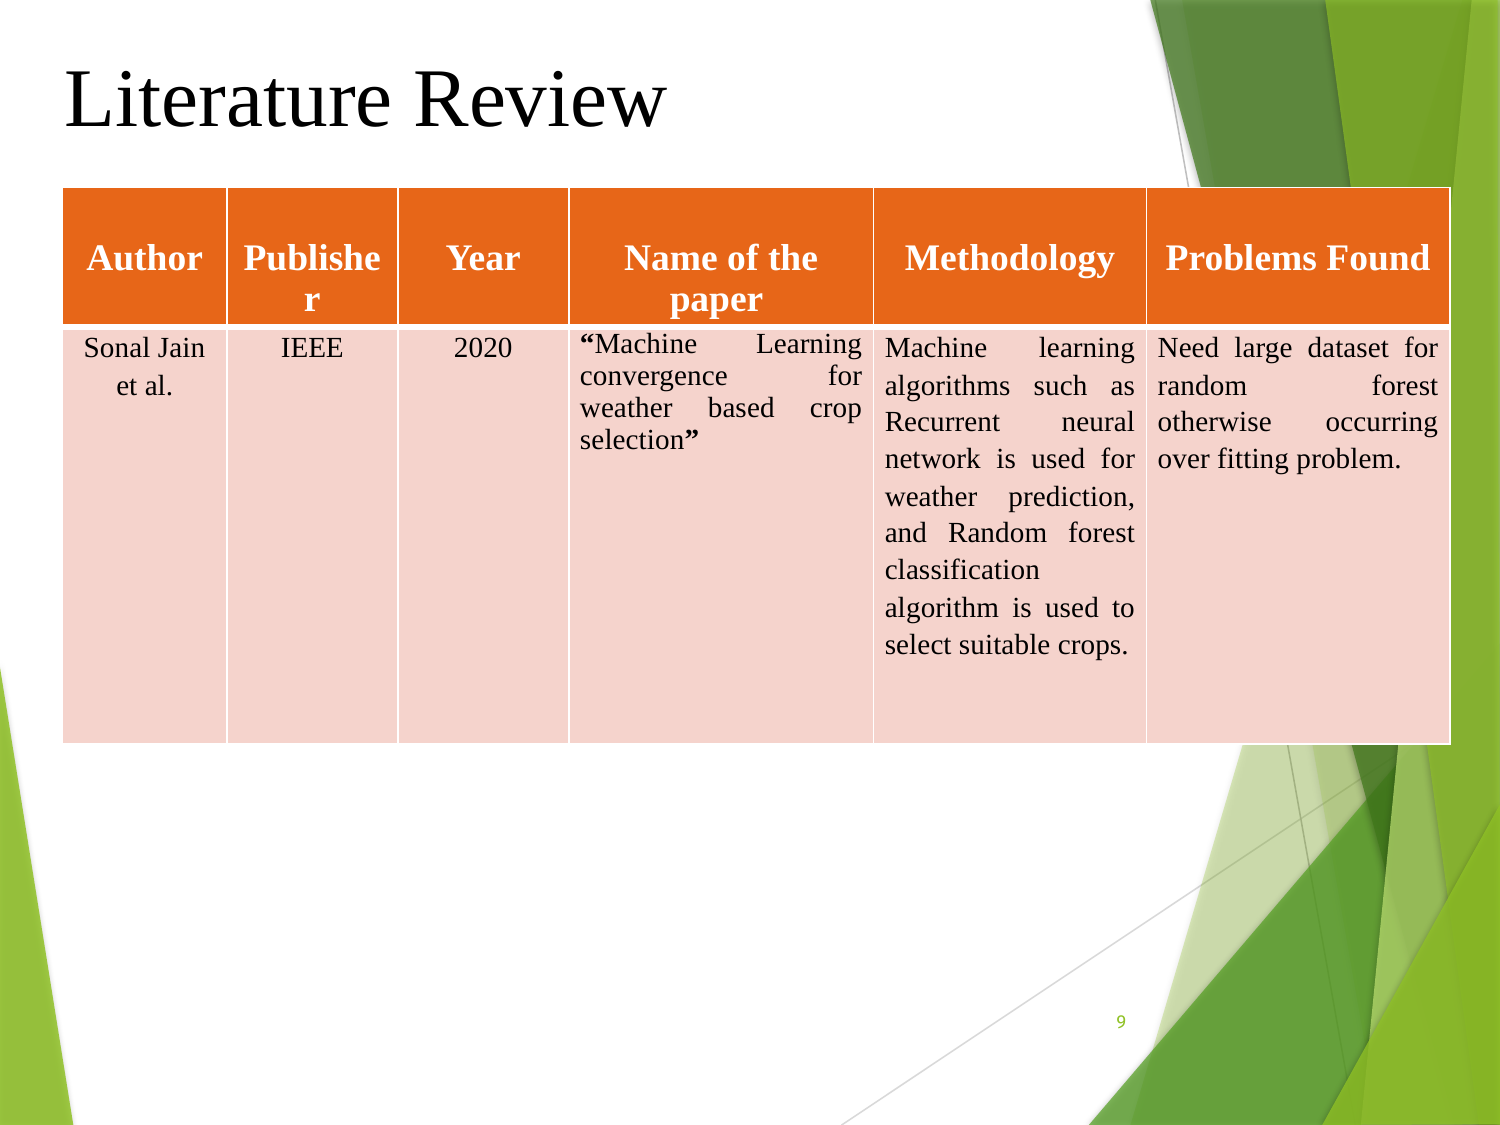

Literature Review
| Author | Publisher | Year | Name of the paper | Methodology | Problems Found |
| --- | --- | --- | --- | --- | --- |
| Sonal Jain et al. | IEEE | 2020 | “Machine Learning convergence for weather based crop selection” | Machine learning algorithms such as Recurrent neural network is used for weather prediction, and Random forest classification algorithm is used to select suitable crops. | Need large dataset for random forest otherwise occurring over fitting problem. |
9